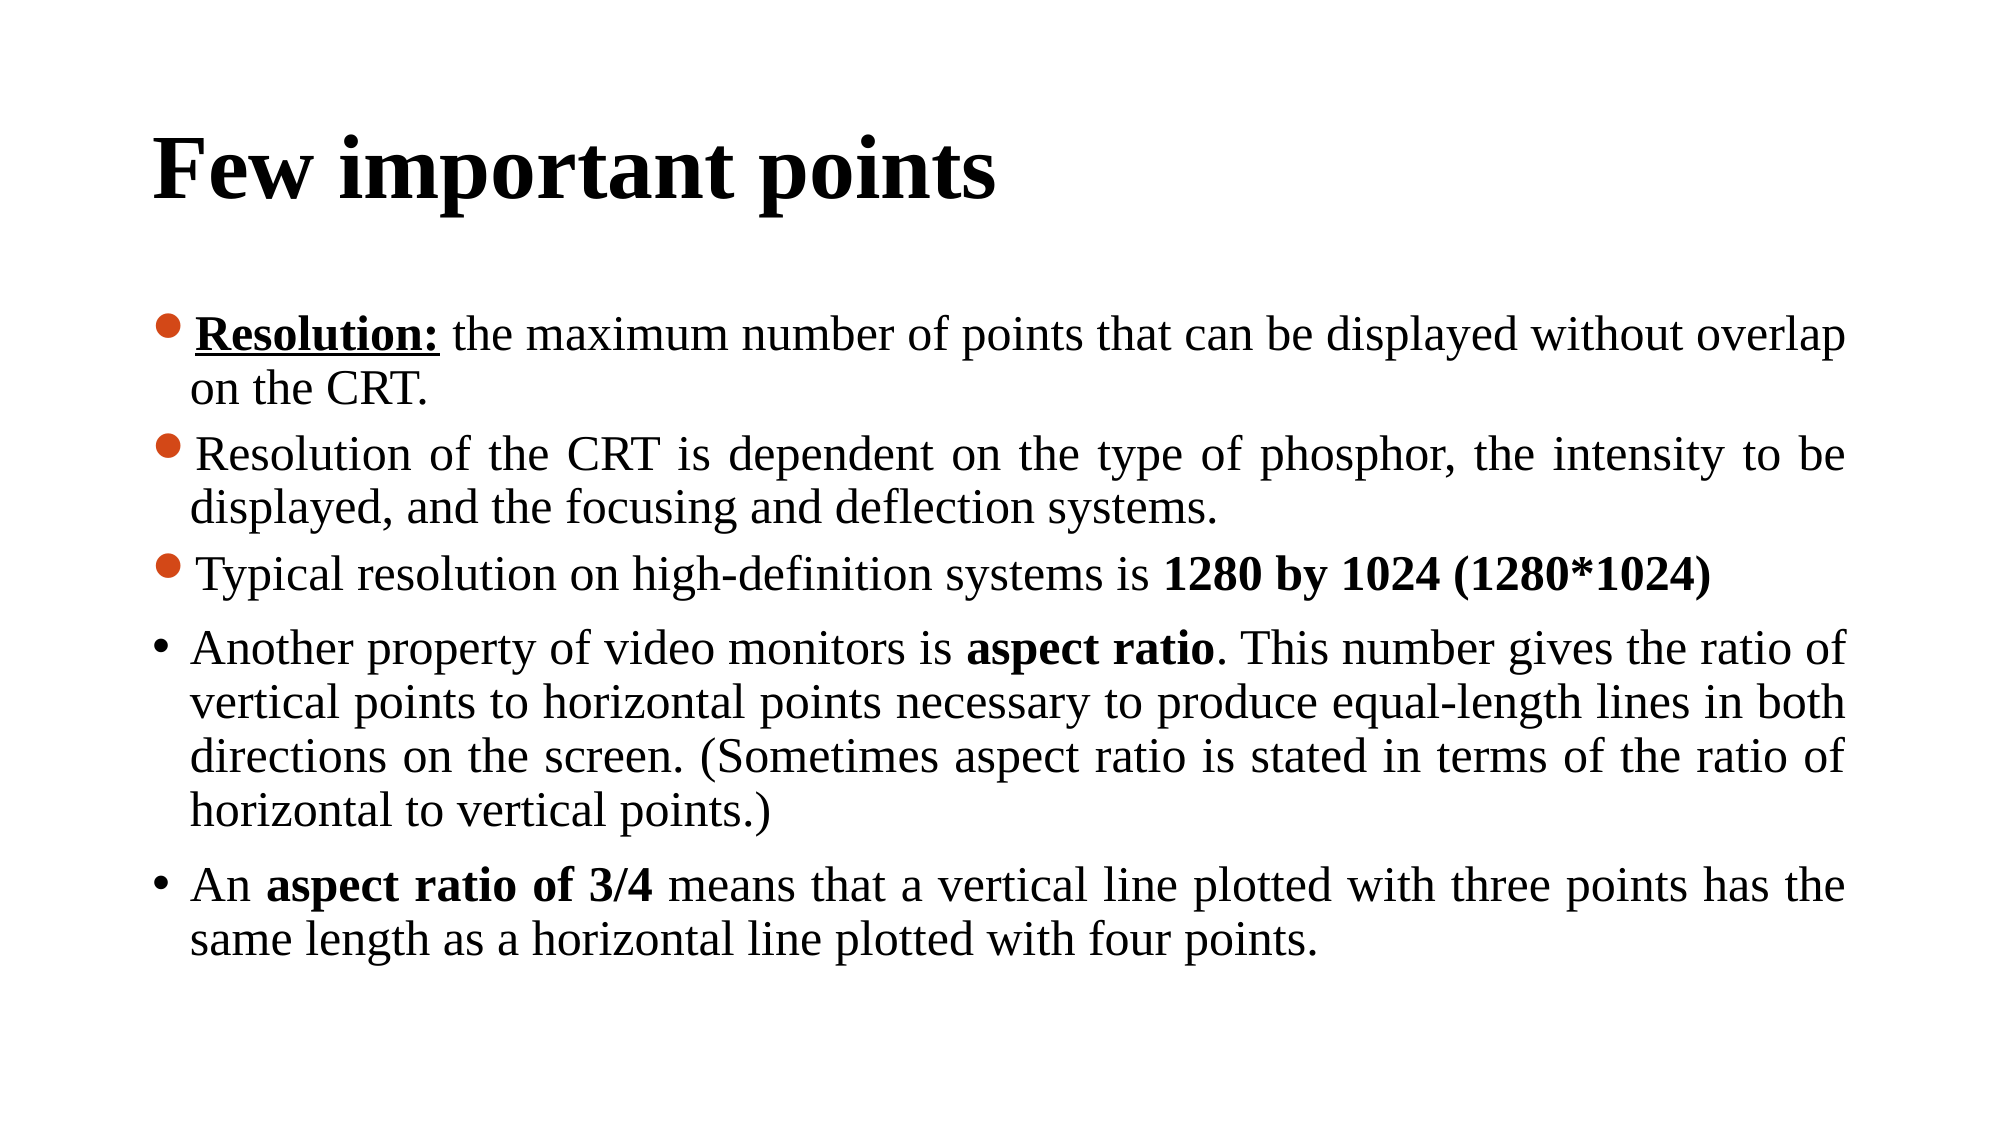

# Few important points
Resolution: the maximum number of points that can be displayed without overlap on the CRT.
Resolution of the CRT is dependent on the type of phosphor, the intensity to be displayed, and the focusing and deflection systems.
Typical resolution on high-definition systems is 1280 by 1024 (1280*1024)
Another property of video monitors is aspect ratio. This number gives the ratio of vertical points to horizontal points necessary to produce equal-length lines in both directions on the screen. (Sometimes aspect ratio is stated in terms of the ratio of horizontal to vertical points.)
An aspect ratio of 3/4 means that a vertical line plotted with three points has the same length as a horizontal line plotted with four points.